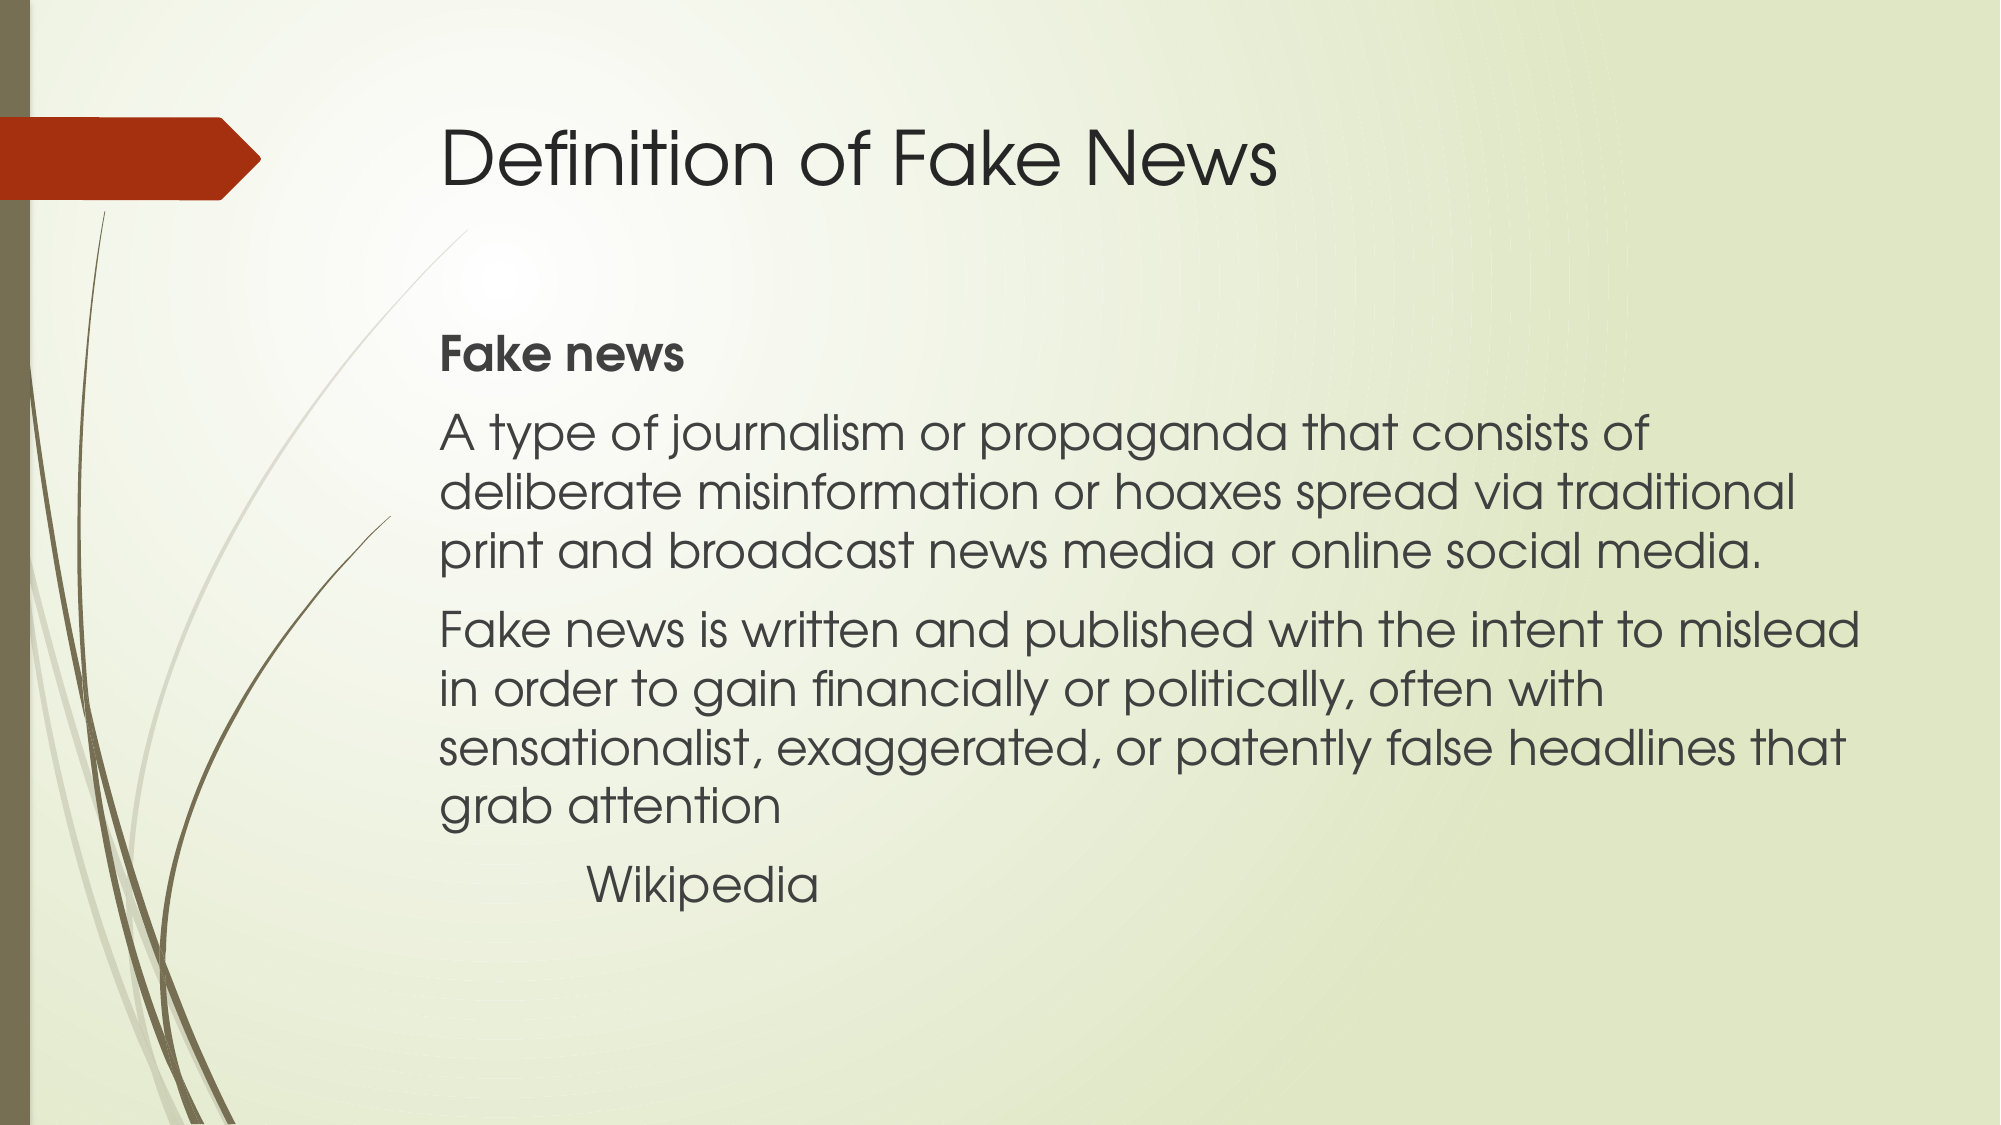

# Definition of Fake News
Fake news
A type of journalism or propaganda that consists of deliberate misinformation or hoaxes spread via traditional print and broadcast news media or online social media.
Fake news is written and published with the intent to mislead in order to gain financially or politically, often with sensationalist, exaggerated, or patently false headlines that grab attention
															Wikipedia